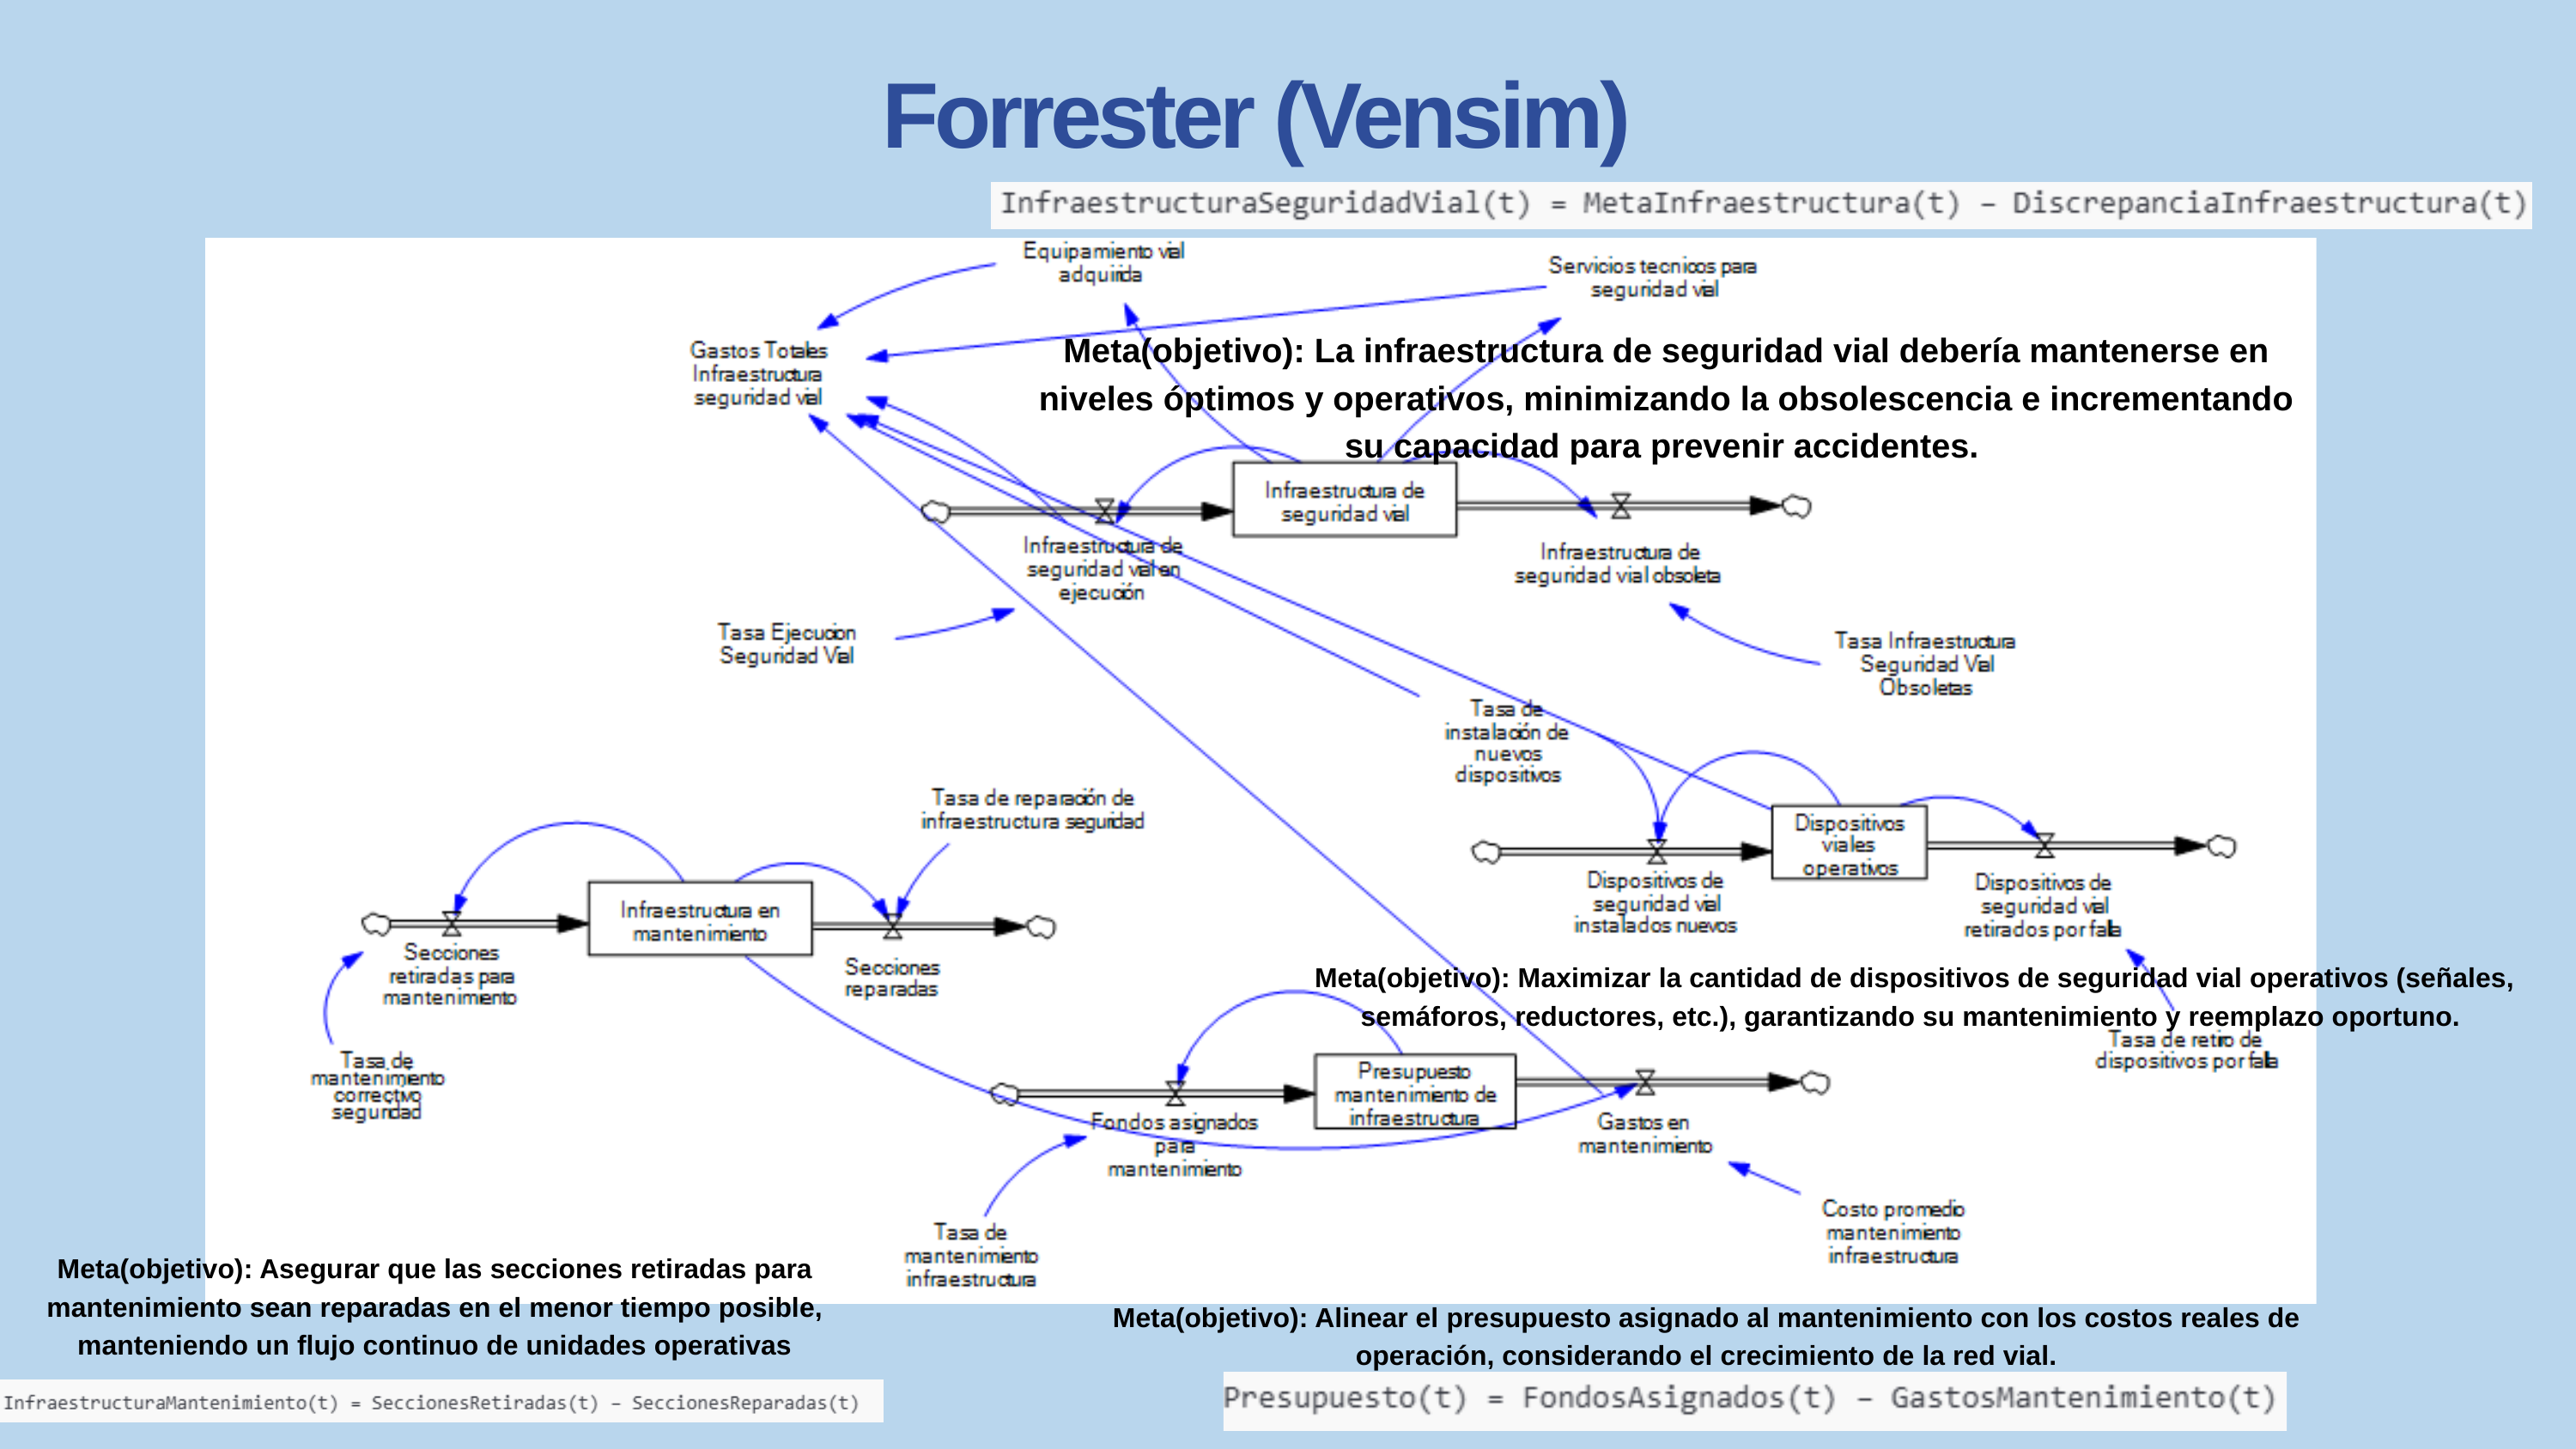

Forrester (Vensim)

Meta(objetivo): La infraestructura de seguridad vial debería mantenerse en niveles óptimos y operativos, minimizando la obsolescencia e incrementando su capacidad para prevenir accidentes.
Meta(objetivo): Maximizar la cantidad de dispositivos de seguridad vial operativos (señales, semáforos, reductores, etc.), garantizando su mantenimiento y reemplazo oportuno.
Meta(objetivo): Asegurar que las secciones retiradas para mantenimiento sean reparadas en el menor tiempo posible, manteniendo un flujo continuo de unidades operativas
Meta(objetivo): Alinear el presupuesto asignado al mantenimiento con los costos reales de operación, considerando el crecimiento de la red vial.